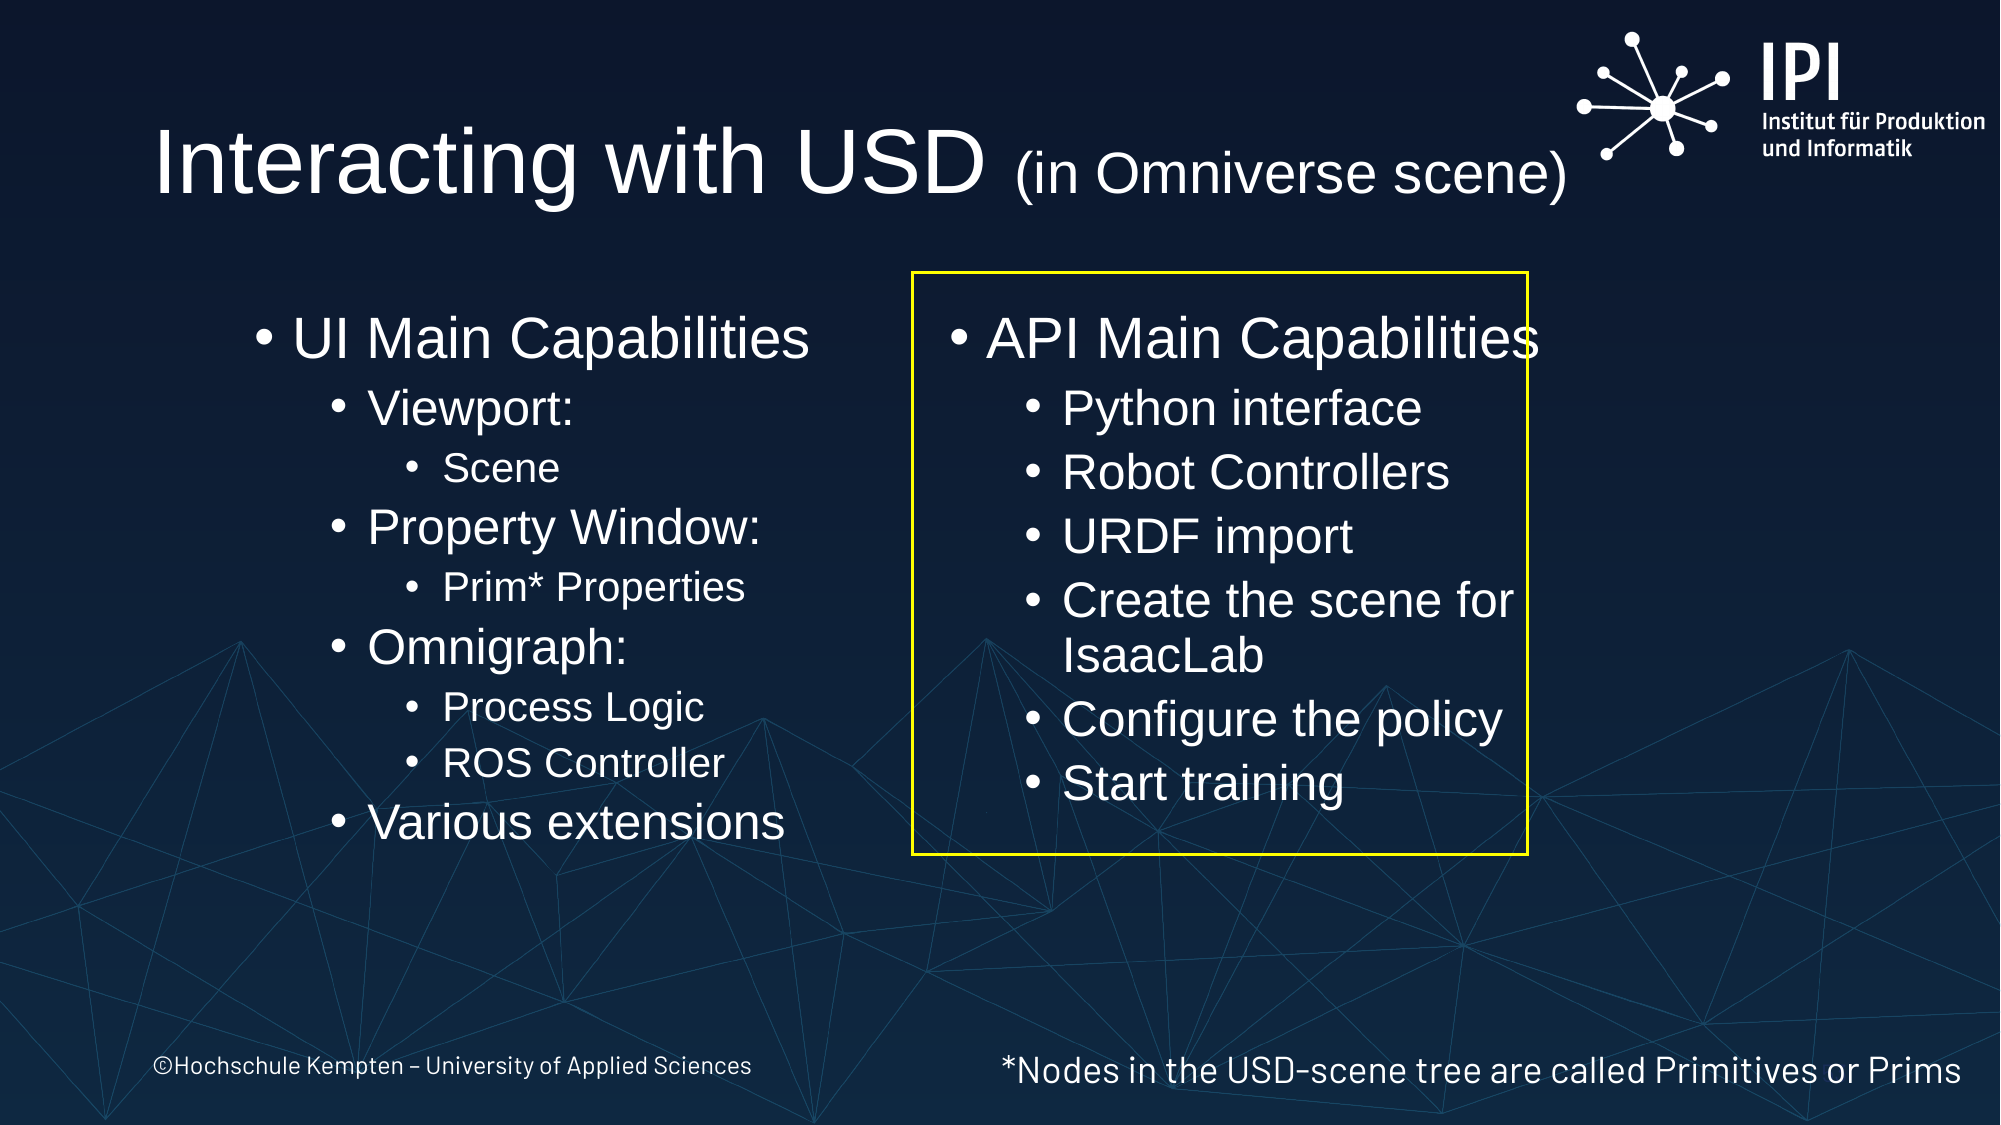

# Interacting with USD (in Omniverse scene)

UI Main Capabilities
Viewport:
Scene
Property Window:
Prim* Properties
Omnigraph:
Process Logic
ROS Controller
Various extensions
API Main Capabilities
Python interface
Robot Controllers
URDF import
Create the scene for IsaacLab
Configure the policy
Start training
*Nodes in the USD-scene tree are called Primitives or Prims